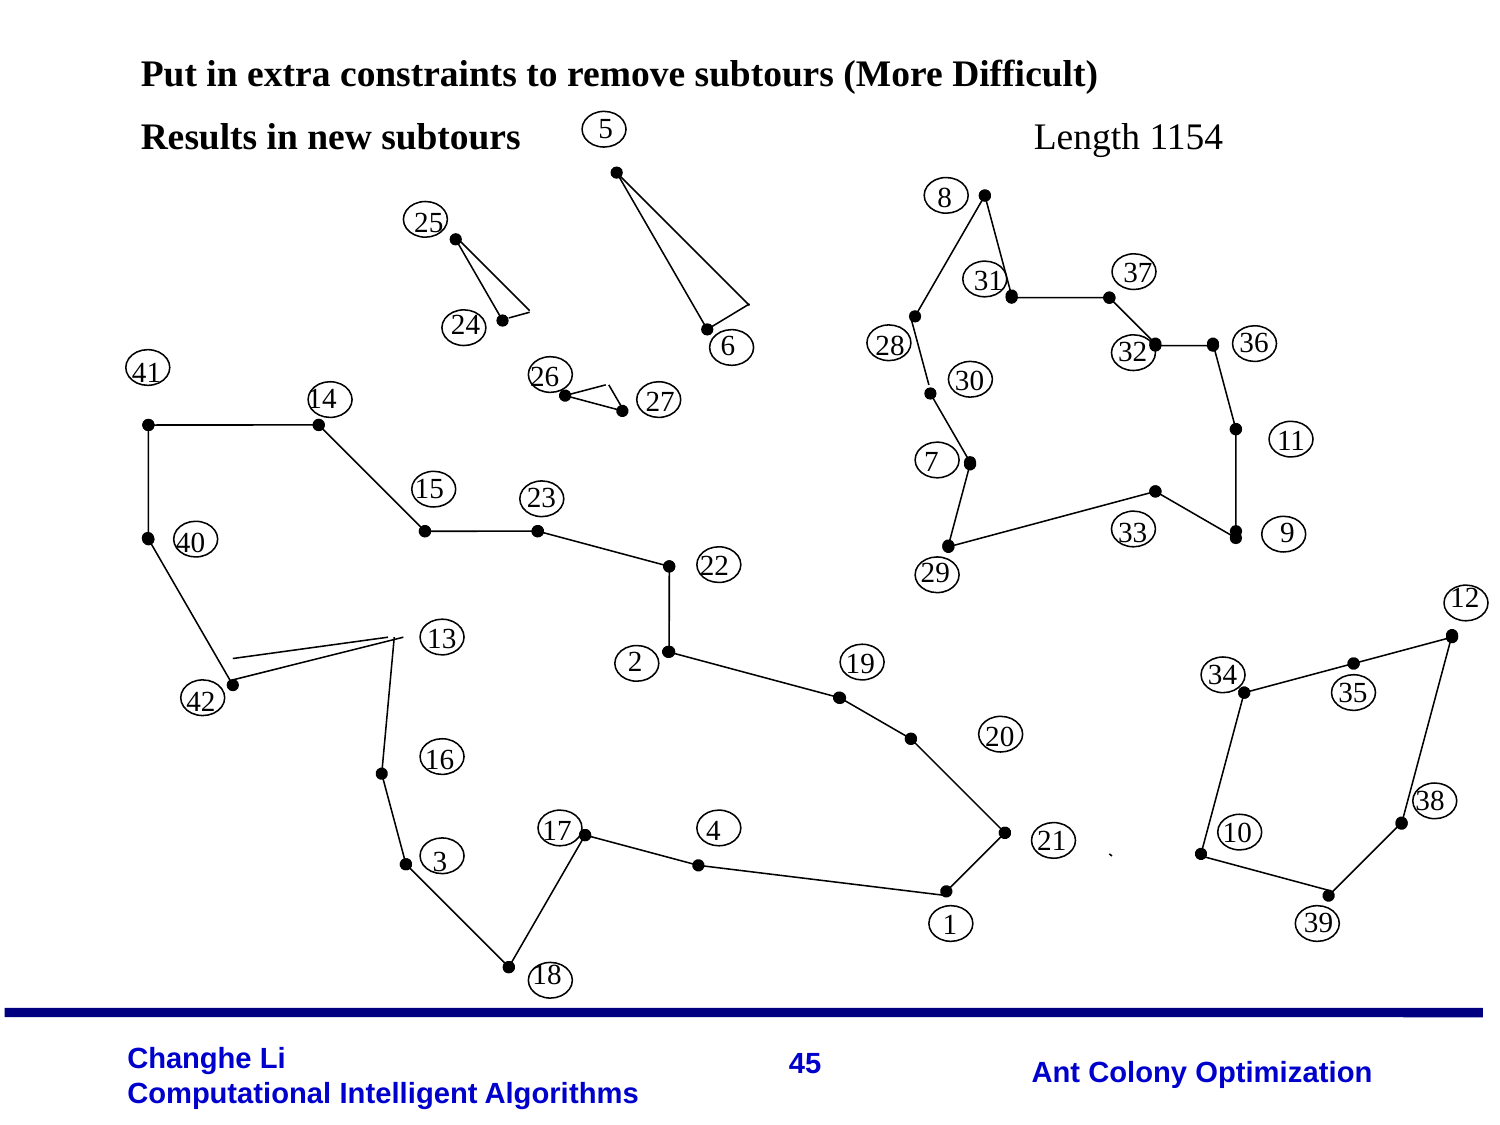

Put in extra constraints to remove subtours (More Difficult)
Results in new subtours                                                      Length 1154
5

8

25

37
31

24

36

6
28
32

41

26
30

14
27

11

7

15

23

33
9

40

22
29

12

13

2

19

34

35
42

20

16

38

17
4
10

21

3

39
1

18